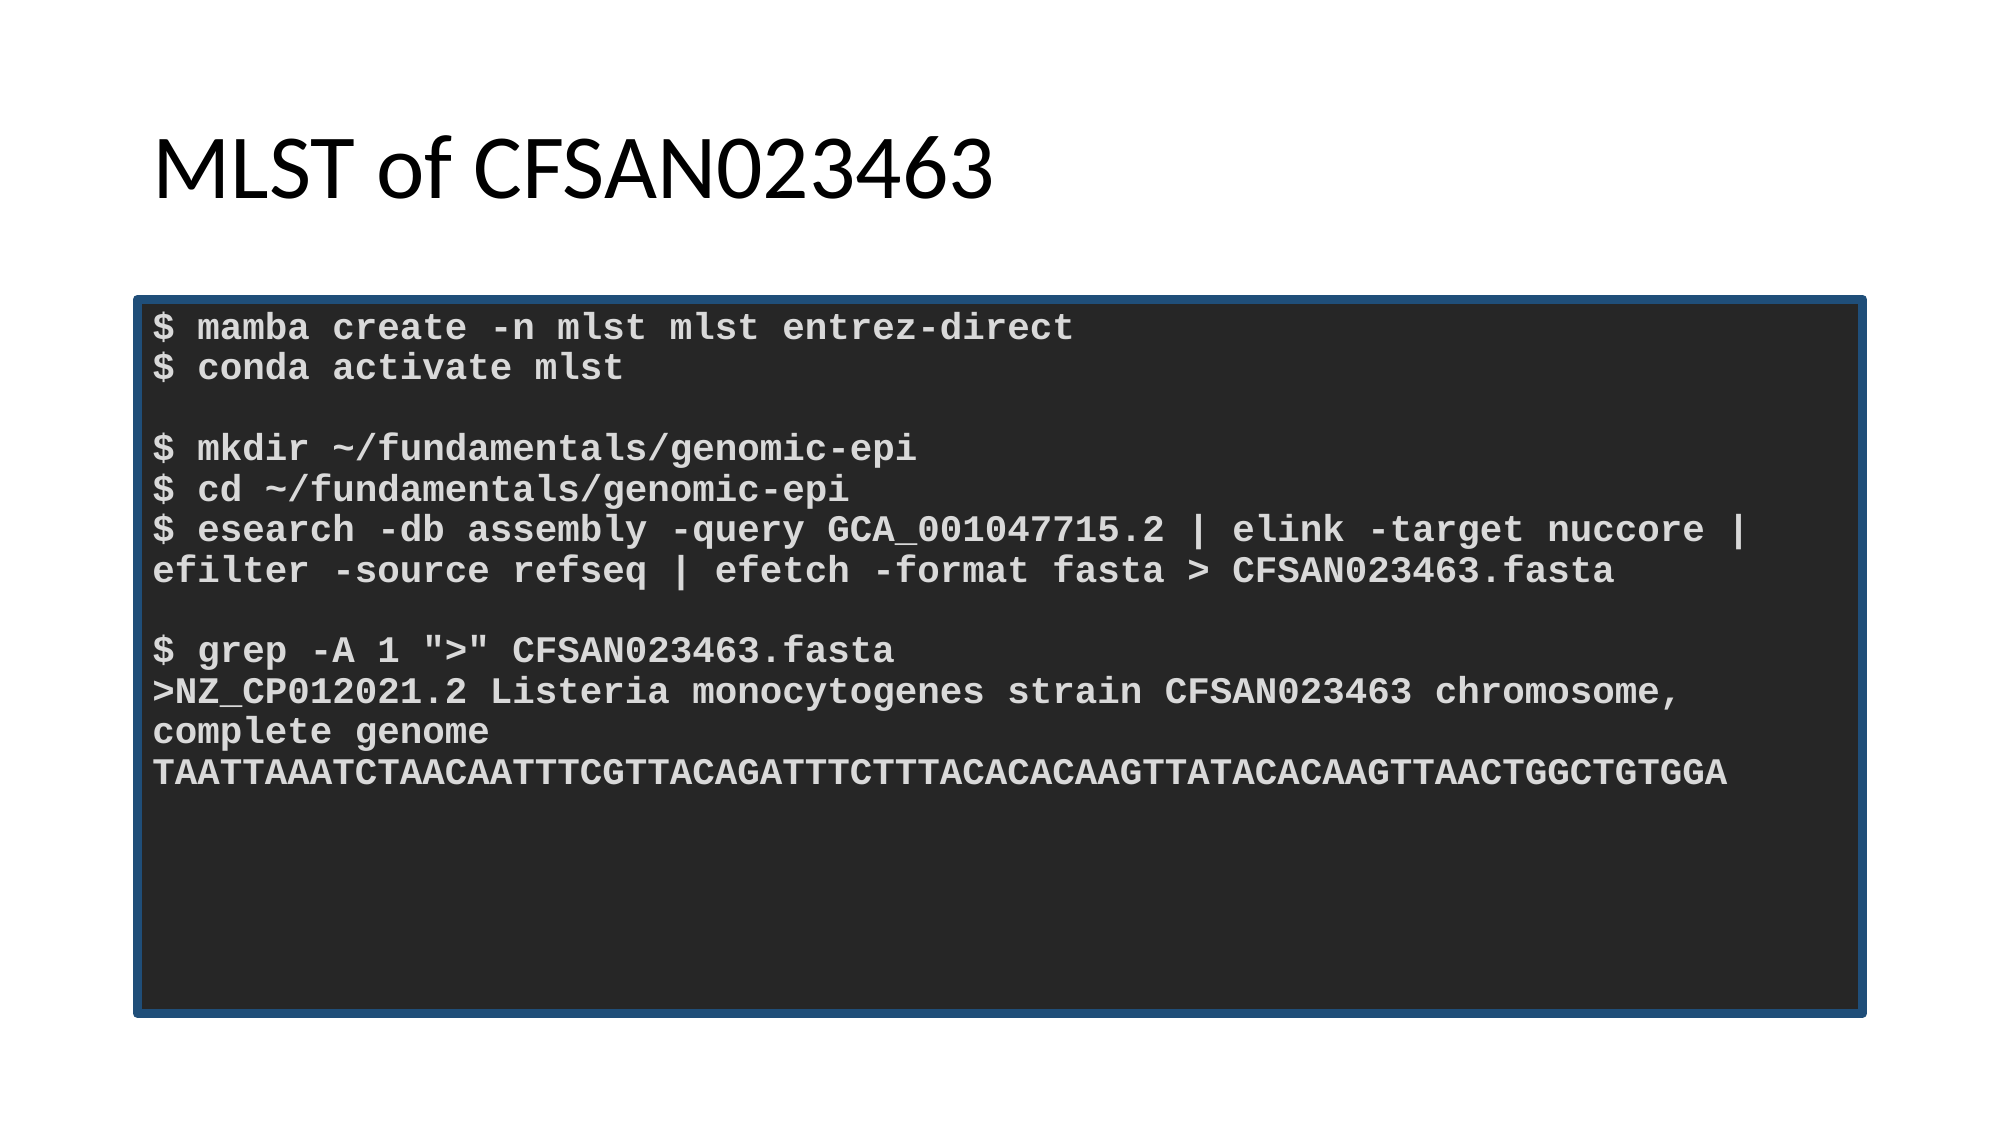

# MLST of CFSAN023463
$ mamba create -n mlst mlst entrez-direct
$ conda activate mlst

$ mkdir ~/fundamentals/genomic-epi
$ cd ~/fundamentals/genomic-epi
$ esearch -db assembly -query GCA_001047715.2 | elink -target nuccore | efilter -source refseq | efetch -format fasta > CFSAN023463.fasta

$ grep -A 1 ">" CFSAN023463.fasta
>NZ_CP012021.2 Listeria monocytogenes strain CFSAN023463 chromosome, complete genome
TAATTAAATCTAACAATTTCGTTACAGATTTCTTTACACACAAGTTATACACAAGTTAACTGGCTGTGGA